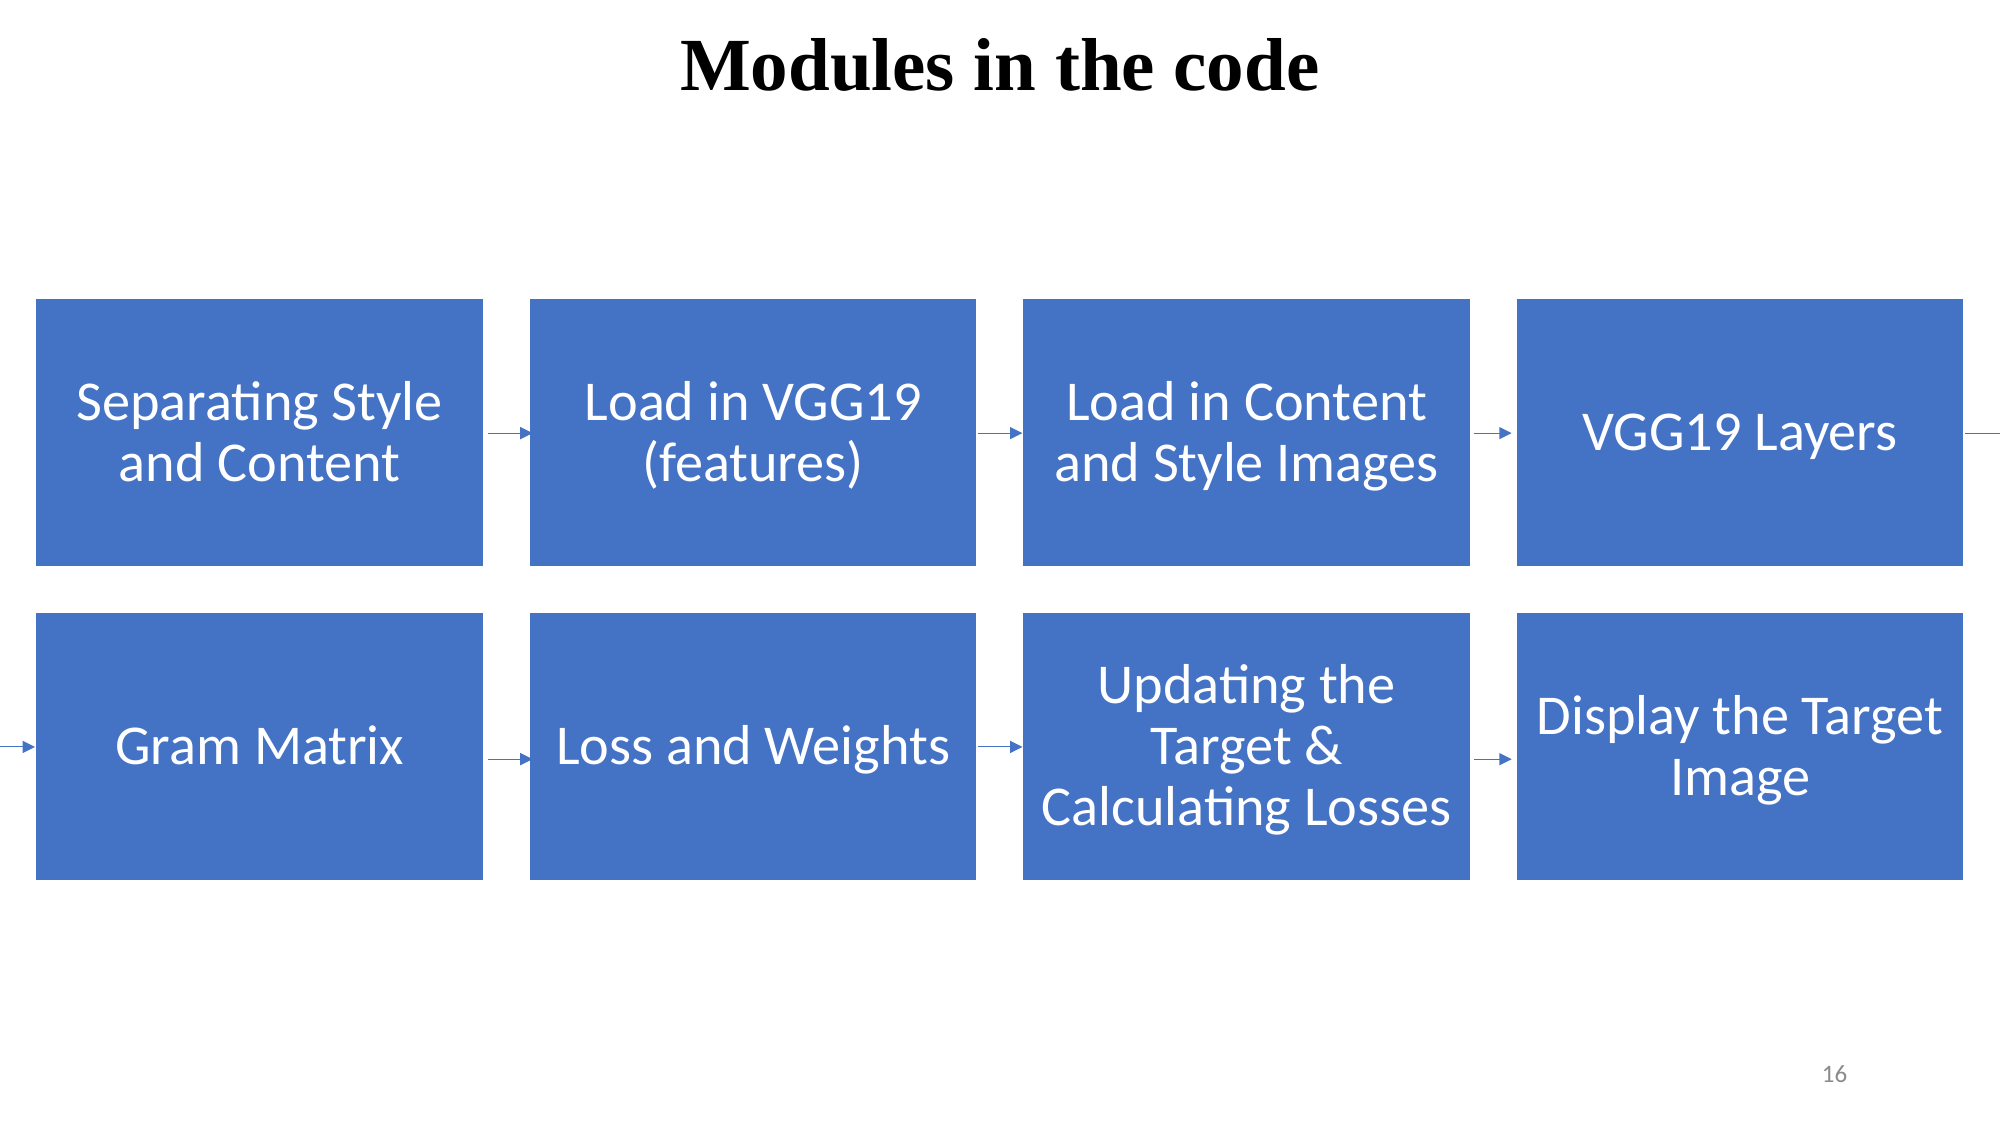

# Modules in the code
Separating Style and Content
Load in VGG19 (features)
Load in Content and Style Images
VGG19 Layers
Gram Matrix
Loss and Weights
Updating the Target & Calculating Losses
Display the Target Image
16